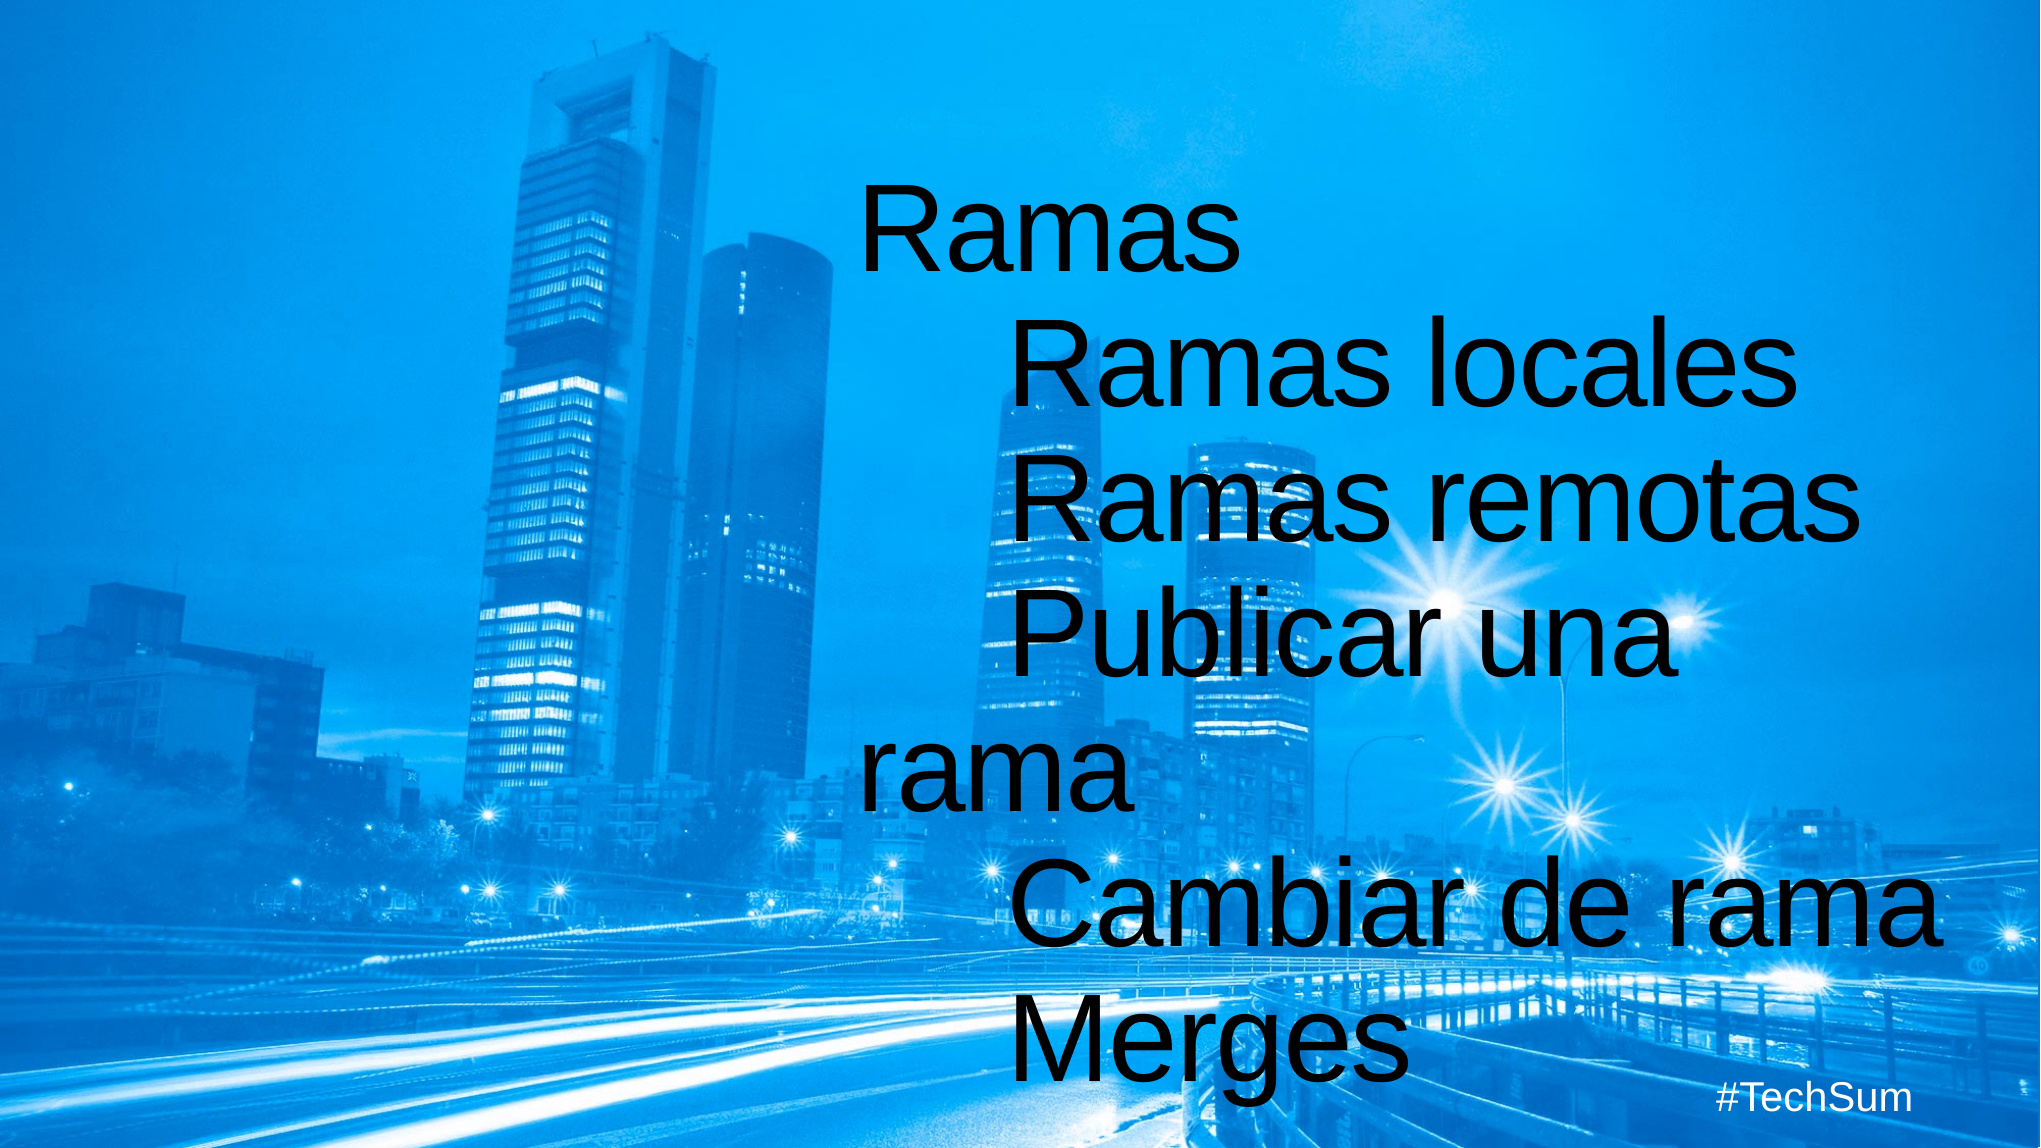

# Ramas Ramas locales Ramas remotas Publicar una rama Cambiar de rama Merges